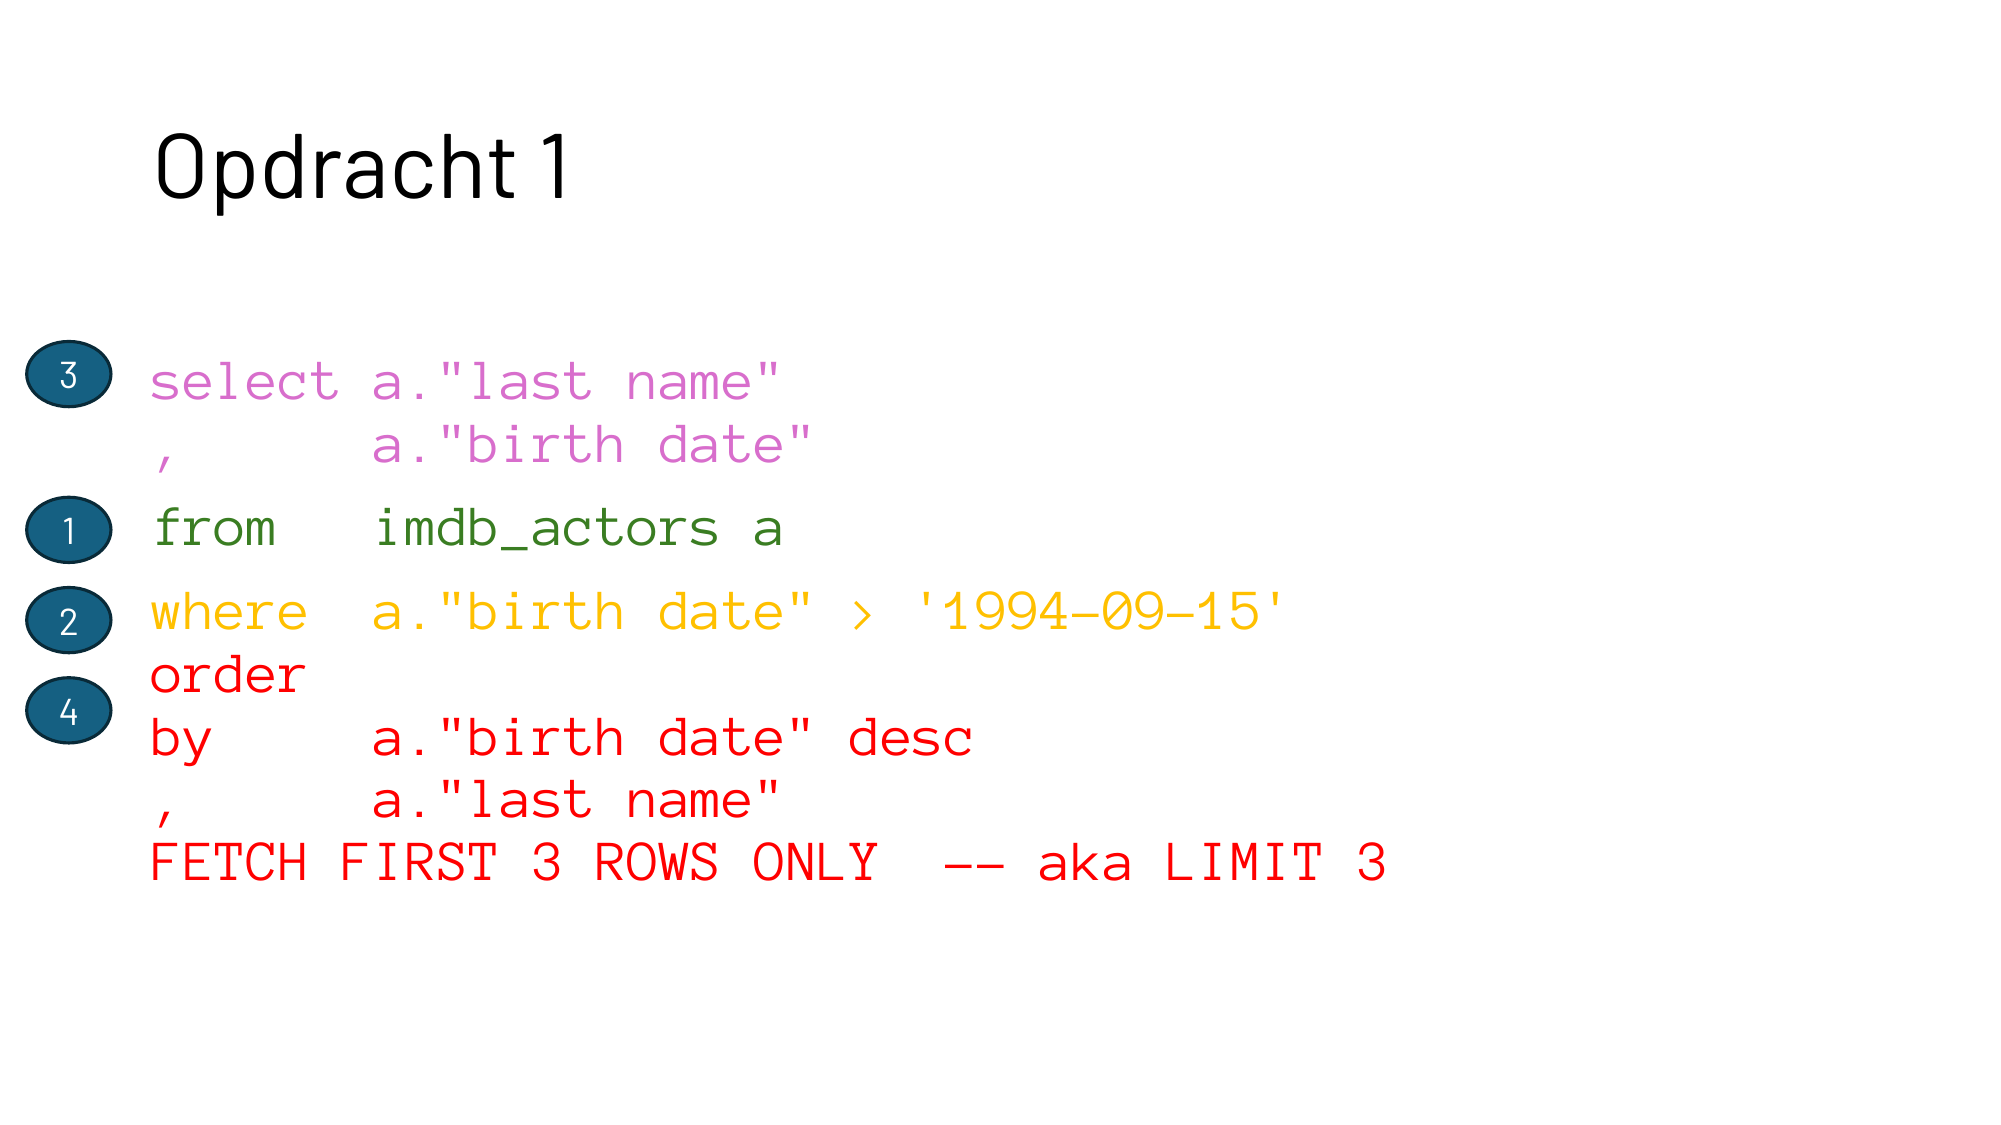

# Opdracht 1
3
select a."last name"
,      a."birth date"
from   imdb_actors a
where  a."birth date" > '1994-09-15'
order
by     a."birth date" desc
,      a."last name"
FETCH FIRST 3 ROWS ONLY  -- aka LIMIT 3
1
2
4